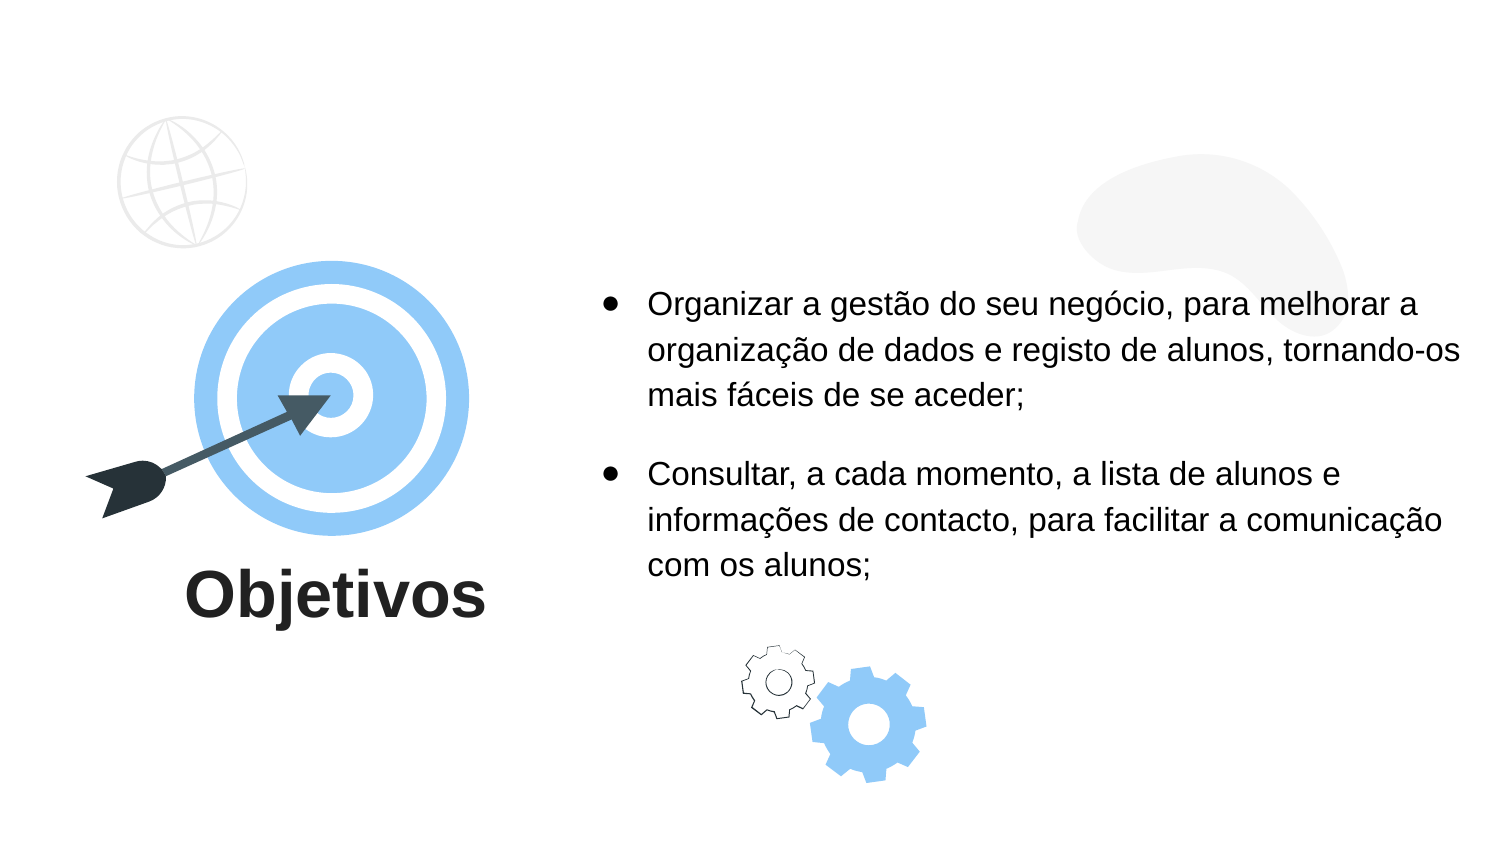

Organizar a gestão do seu negócio, para melhorar a organização de dados e registo de alunos, tornando-os mais fáceis de se aceder;
Consultar, a cada momento, a lista de alunos e informações de contacto, para facilitar a comunicação com os alunos;

# Objetivos